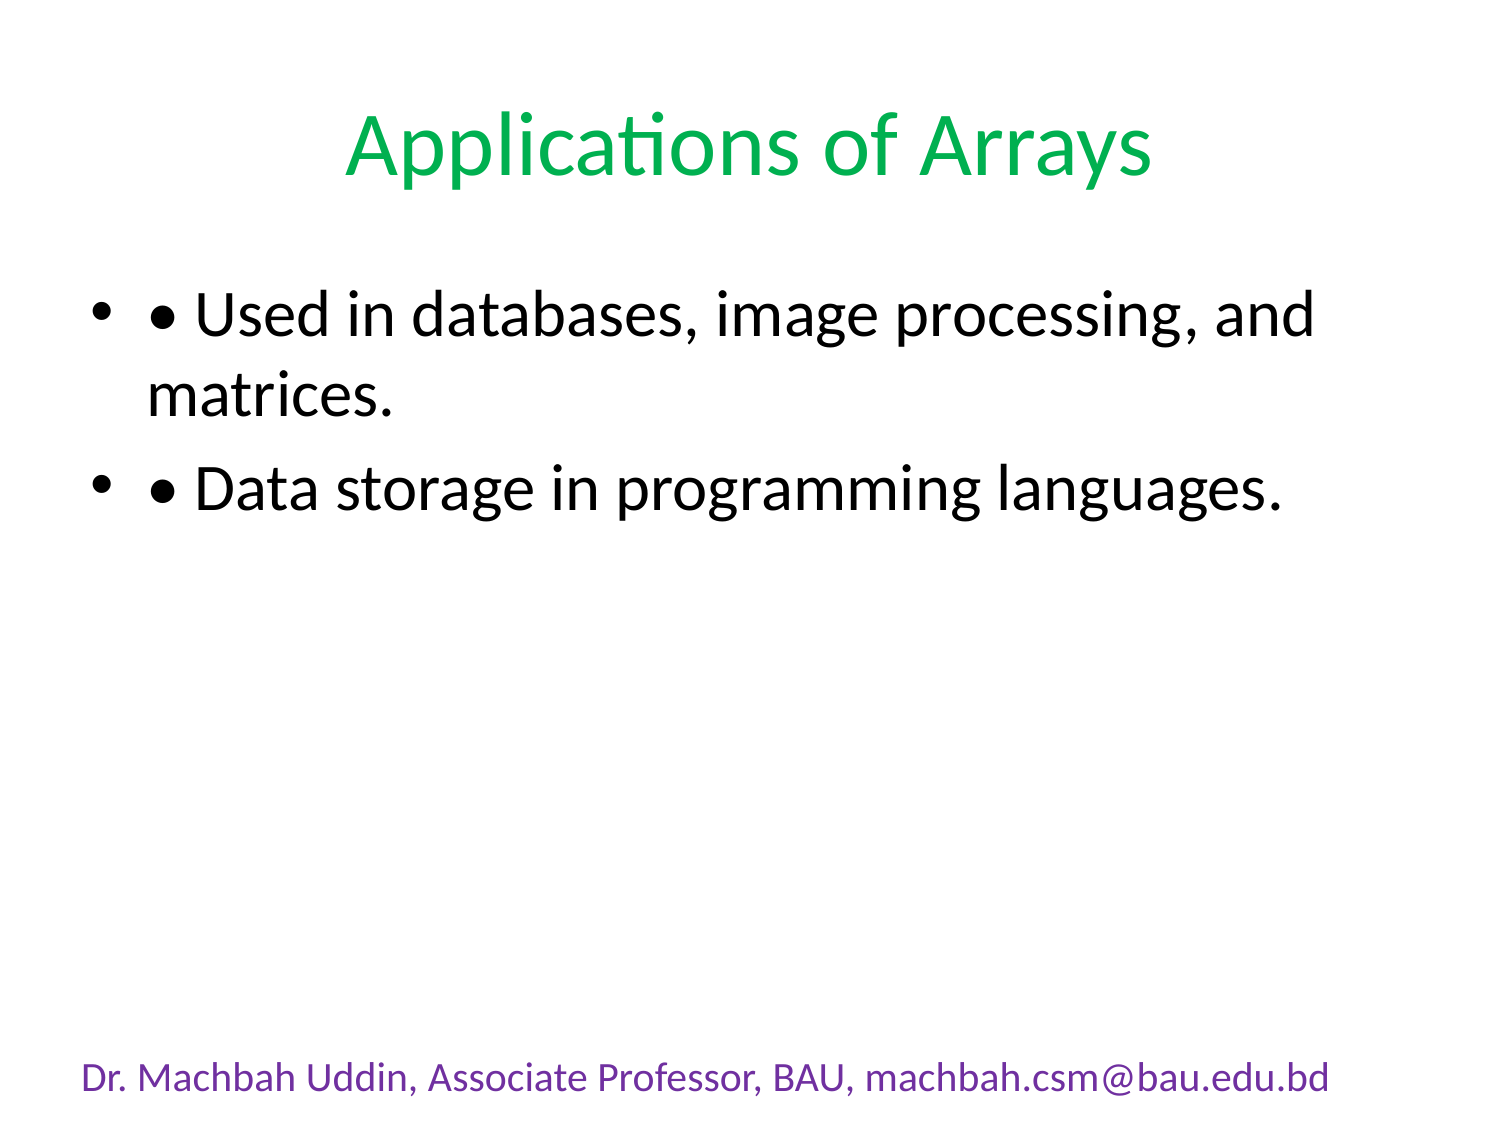

# Applications of Arrays
• Used in databases, image processing, and matrices.
• Data storage in programming languages.